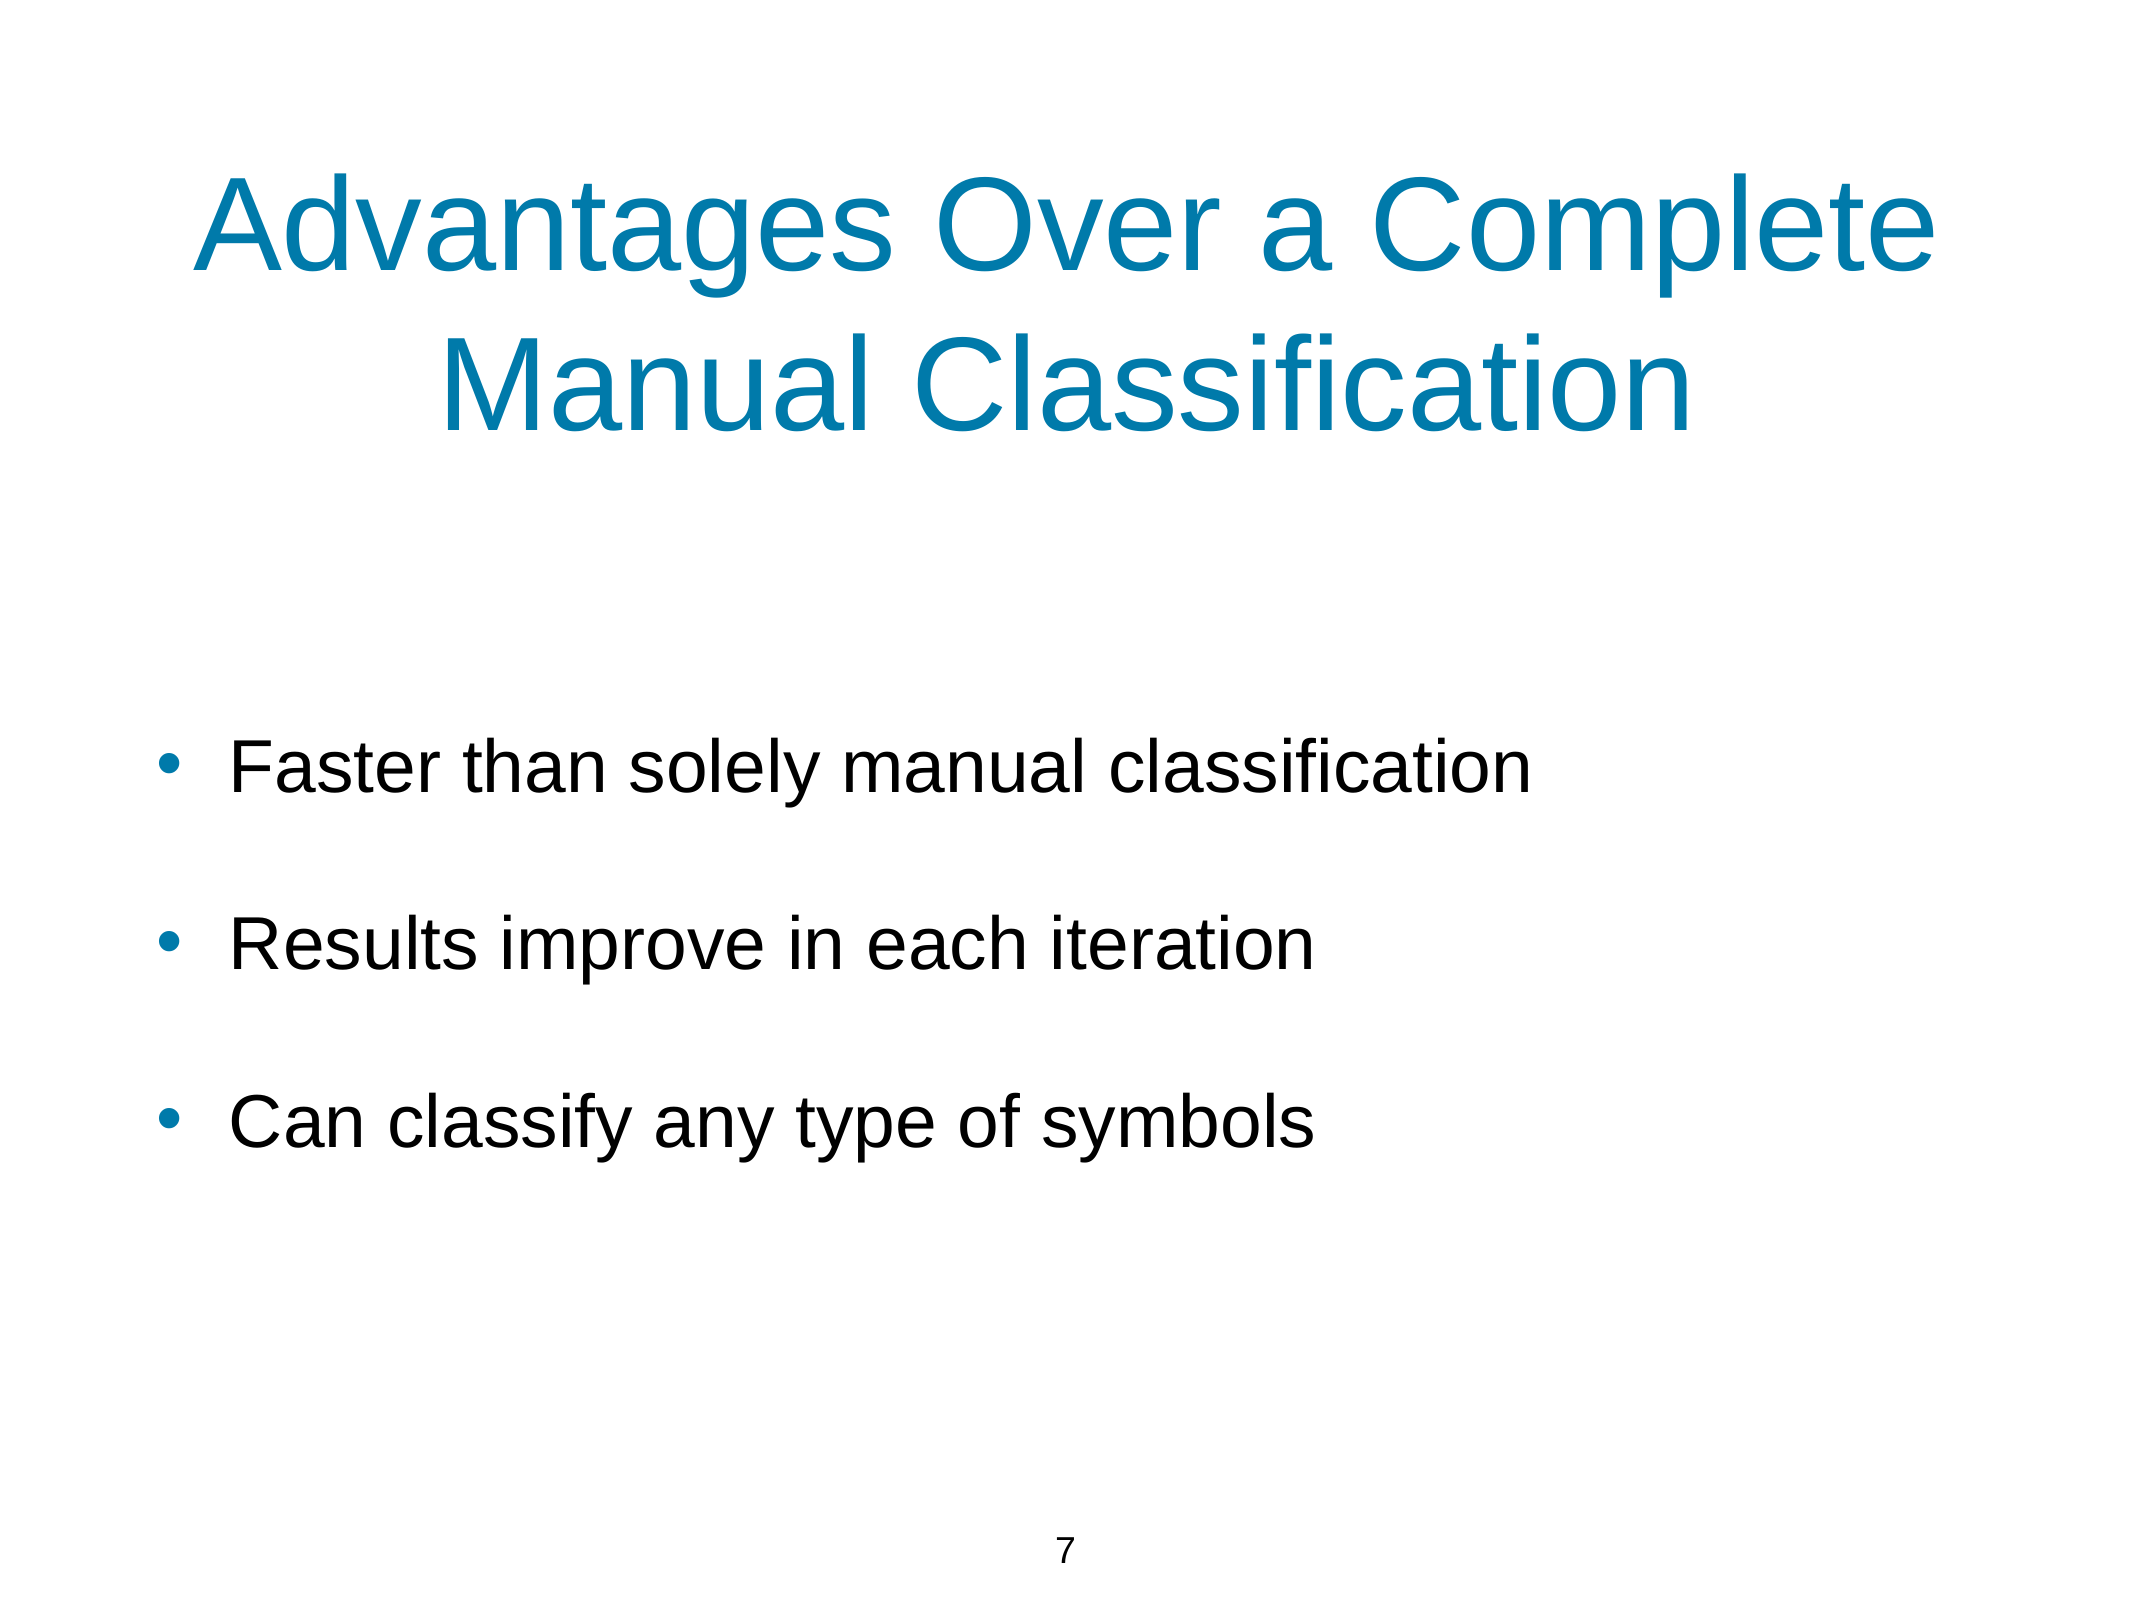

# Advantages Over a Complete Manual Classification
Faster than solely manual classification
Results improve in each iteration
Can classify any type of symbols
7